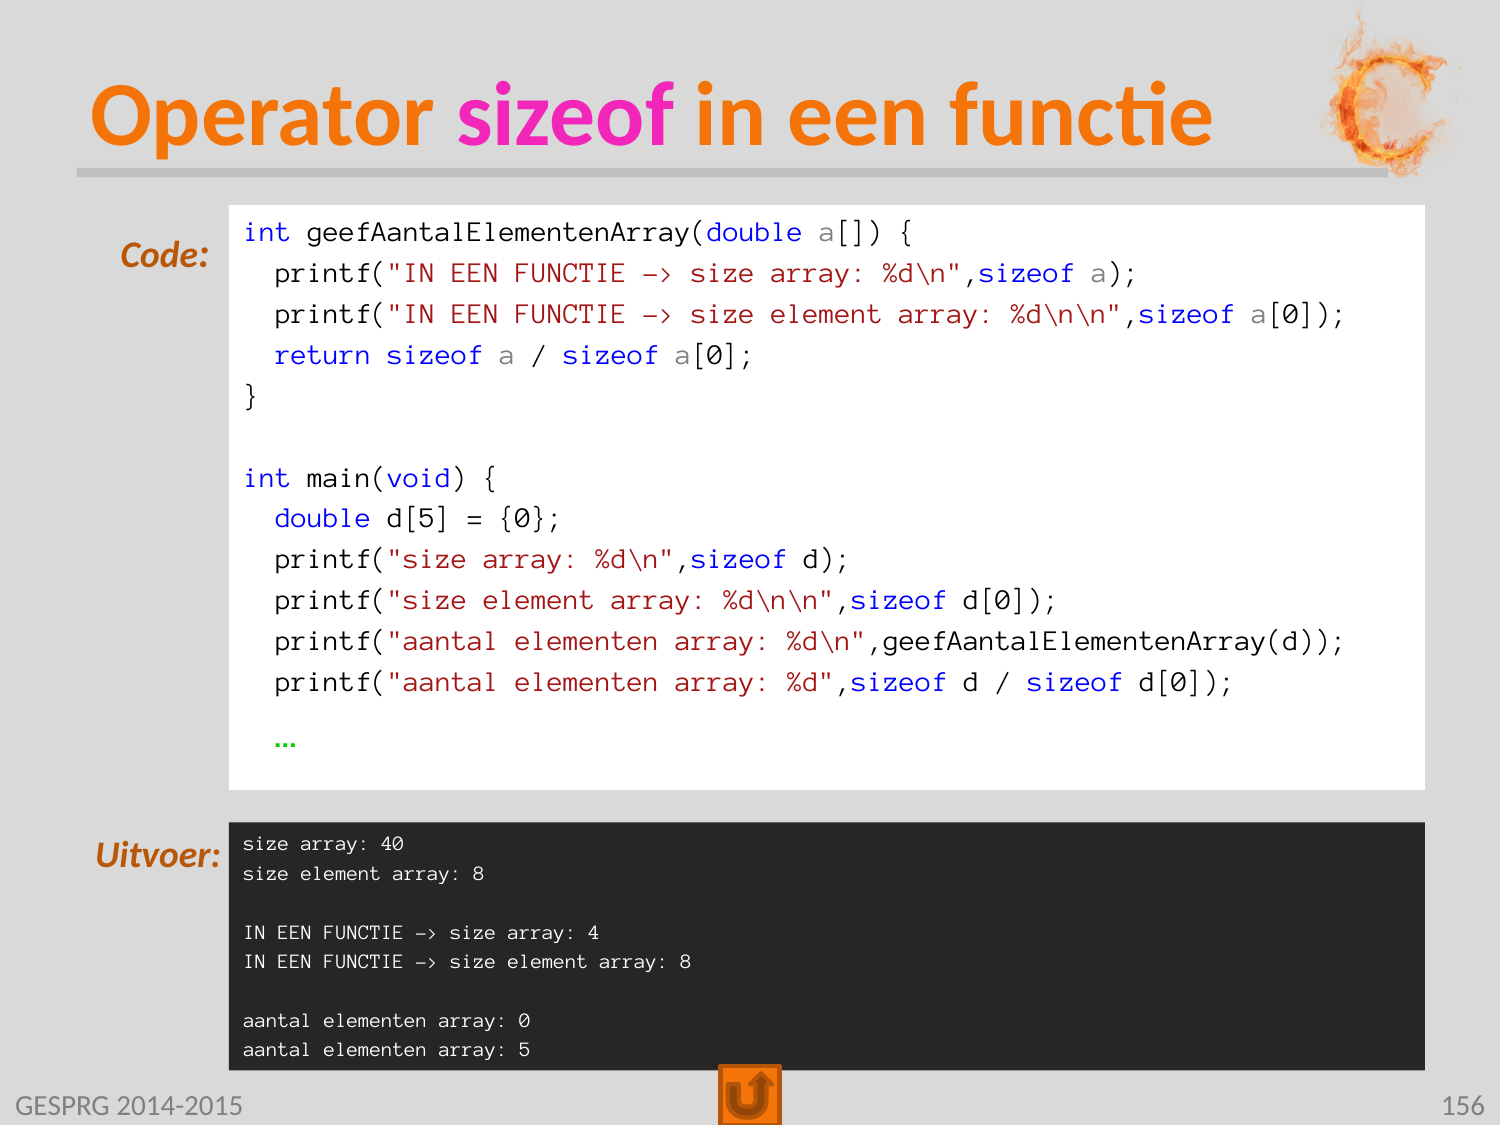

# Operator sizeof in een functie
int geefAantalElementenArray(double a[]) {
  printf("IN EEN FUNCTIE -> size array: %d\n",sizeof a);
  printf("IN EEN FUNCTIE -> size element array: %d\n\n",sizeof a[0]);
  return sizeof a / sizeof a[0];
}

int main(void) {
  double d[5] = {0};
  printf("size array: %d\n",sizeof d);
  printf("size element array: %d\n\n",sizeof d[0]);
  printf("aantal elementen array: %d\n",geefAantalElementenArray(d));
  printf("aantal elementen array: %d",sizeof d / sizeof d[0]);
  …

size array: 40
size element array: 8

IN EEN FUNCTIE -> size array: 4
IN EEN FUNCTIE -> size element array: 8

aantal elementen array: 0
aantal elementen array: 5

GESPRG 2014-2015
156